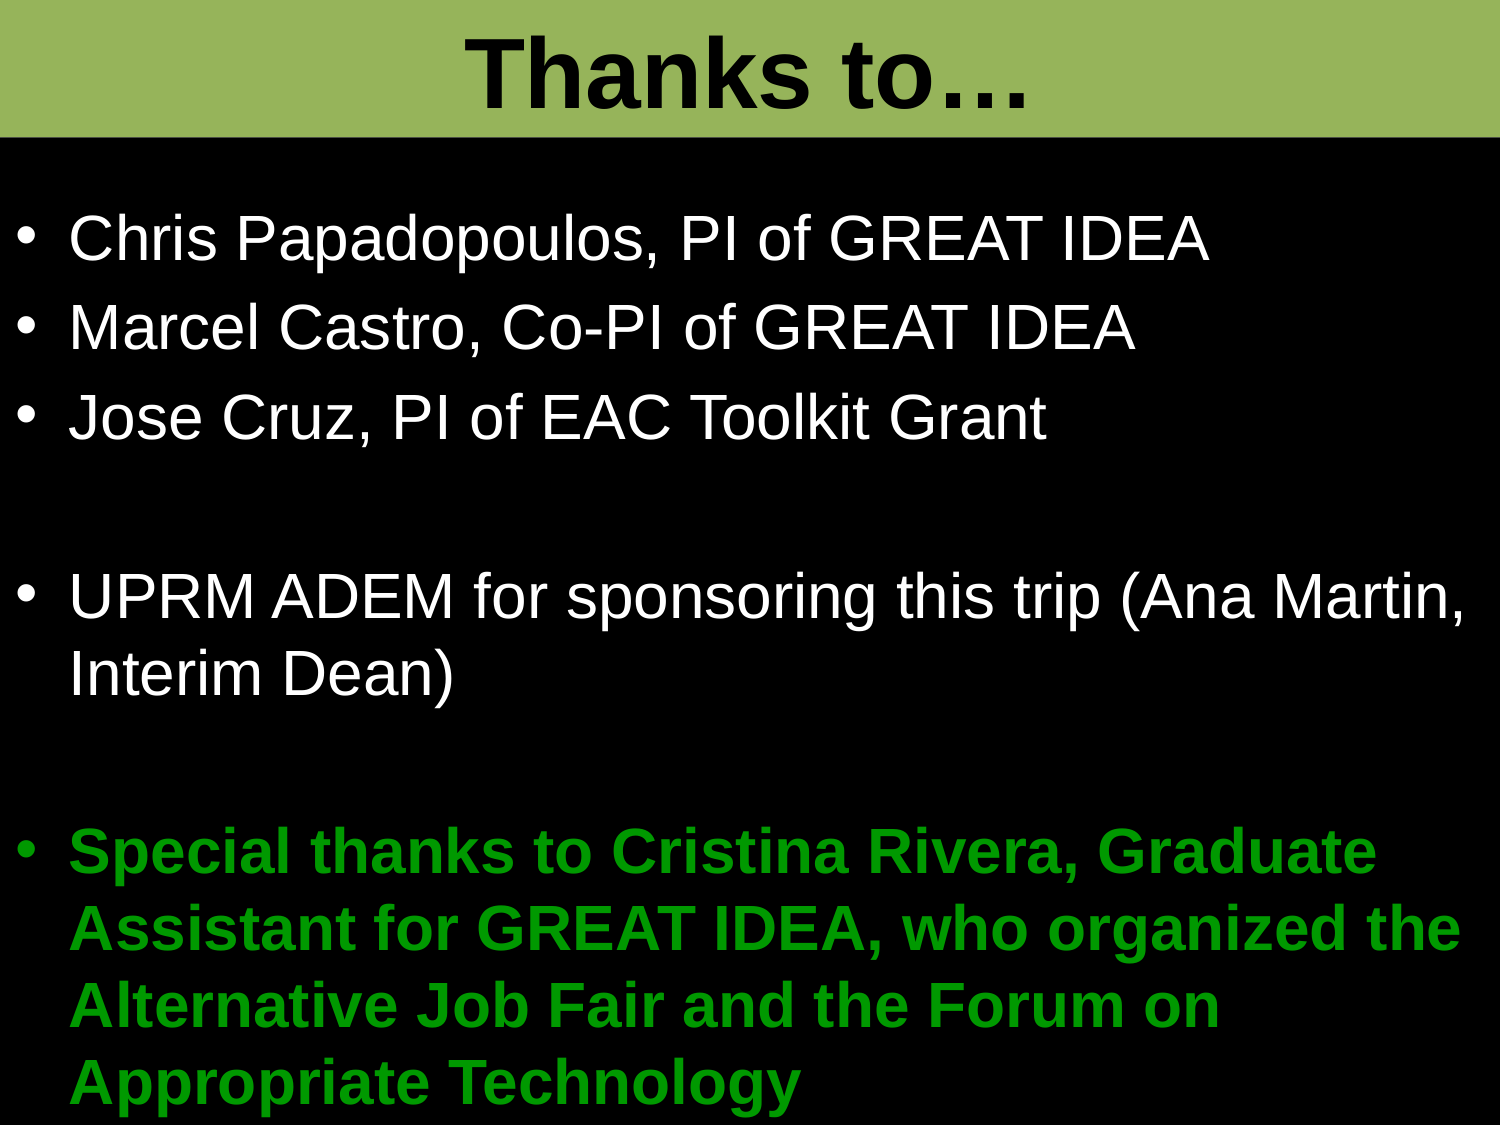

# Thanks to…

Chris Papadopoulos, PI of GREAT IDEA
Marcel Castro, Co-PI of GREAT IDEA
Jose Cruz, PI of EAC Toolkit Grant

UPRM ADEM for sponsoring this trip (Ana Martin, Interim Dean)

Special thanks to Cristina Rivera, Graduate Assistant for GREAT IDEA, who organized the Alternative Job Fair and the Forum on Appropriate Technology